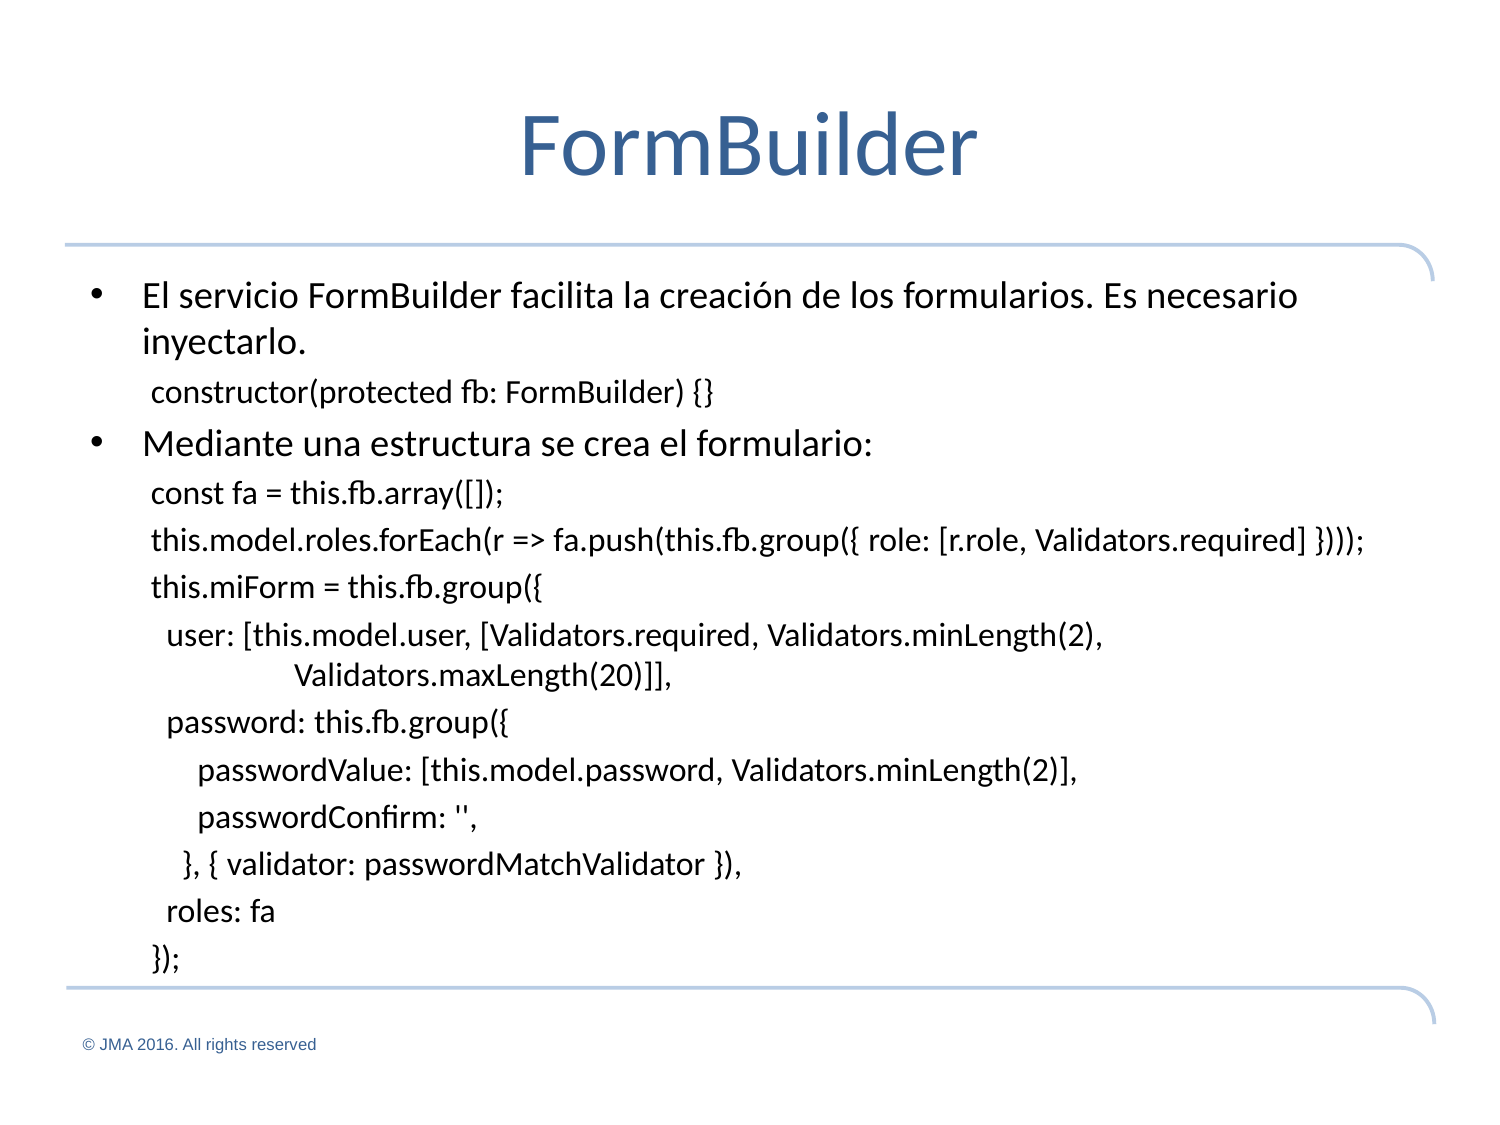

# FormBuilder
El servicio FormBuilder facilita la creación de los formularios. Es necesario inyectarlo.
constructor(protected fb: FormBuilder) {}
Mediante una estructura se crea el formulario:
const fa = this.fb.array([]);
this.model.roles.forEach(r => fa.push(this.fb.group({ role: [r.role, Validators.required] })));
this.miForm = this.fb.group({
  user: [this.model.user, [Validators.required, Validators.minLength(2), Validators.maxLength(20)]],
  password: this.fb.group({
      passwordValue: [this.model.password, Validators.minLength(2)],
      passwordConfirm: '',
    }, { validator: passwordMatchValidator }),
  roles: fa
});